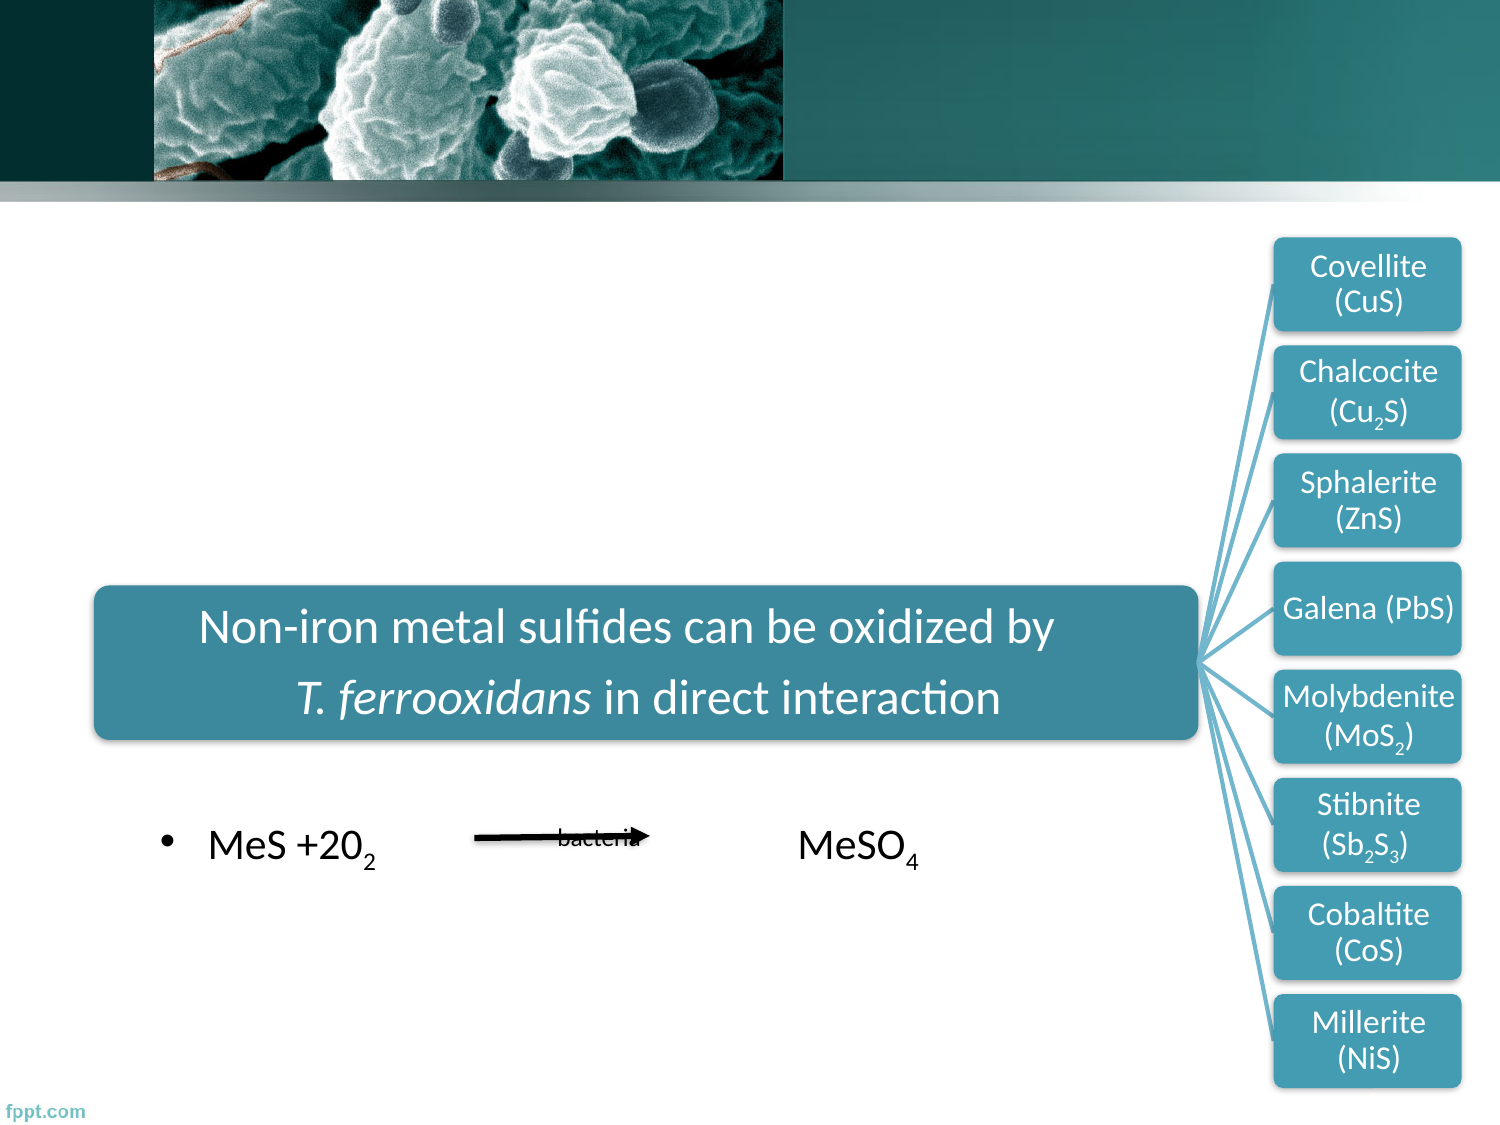

Non-iron metal sulfides can be oxidized by
T. ferrooxidans in direct interaction

Covellite (CuS)

Chalcocite (Cu2S)

Sphalerite (ZnS)

Galena (PbS)

Molybdenite (MoS2)

Stibnite (Sb2S3)

Cobaltite (CoS)

Millerite (NiS)

 MeS +202 	      bacteria 	MeSO4